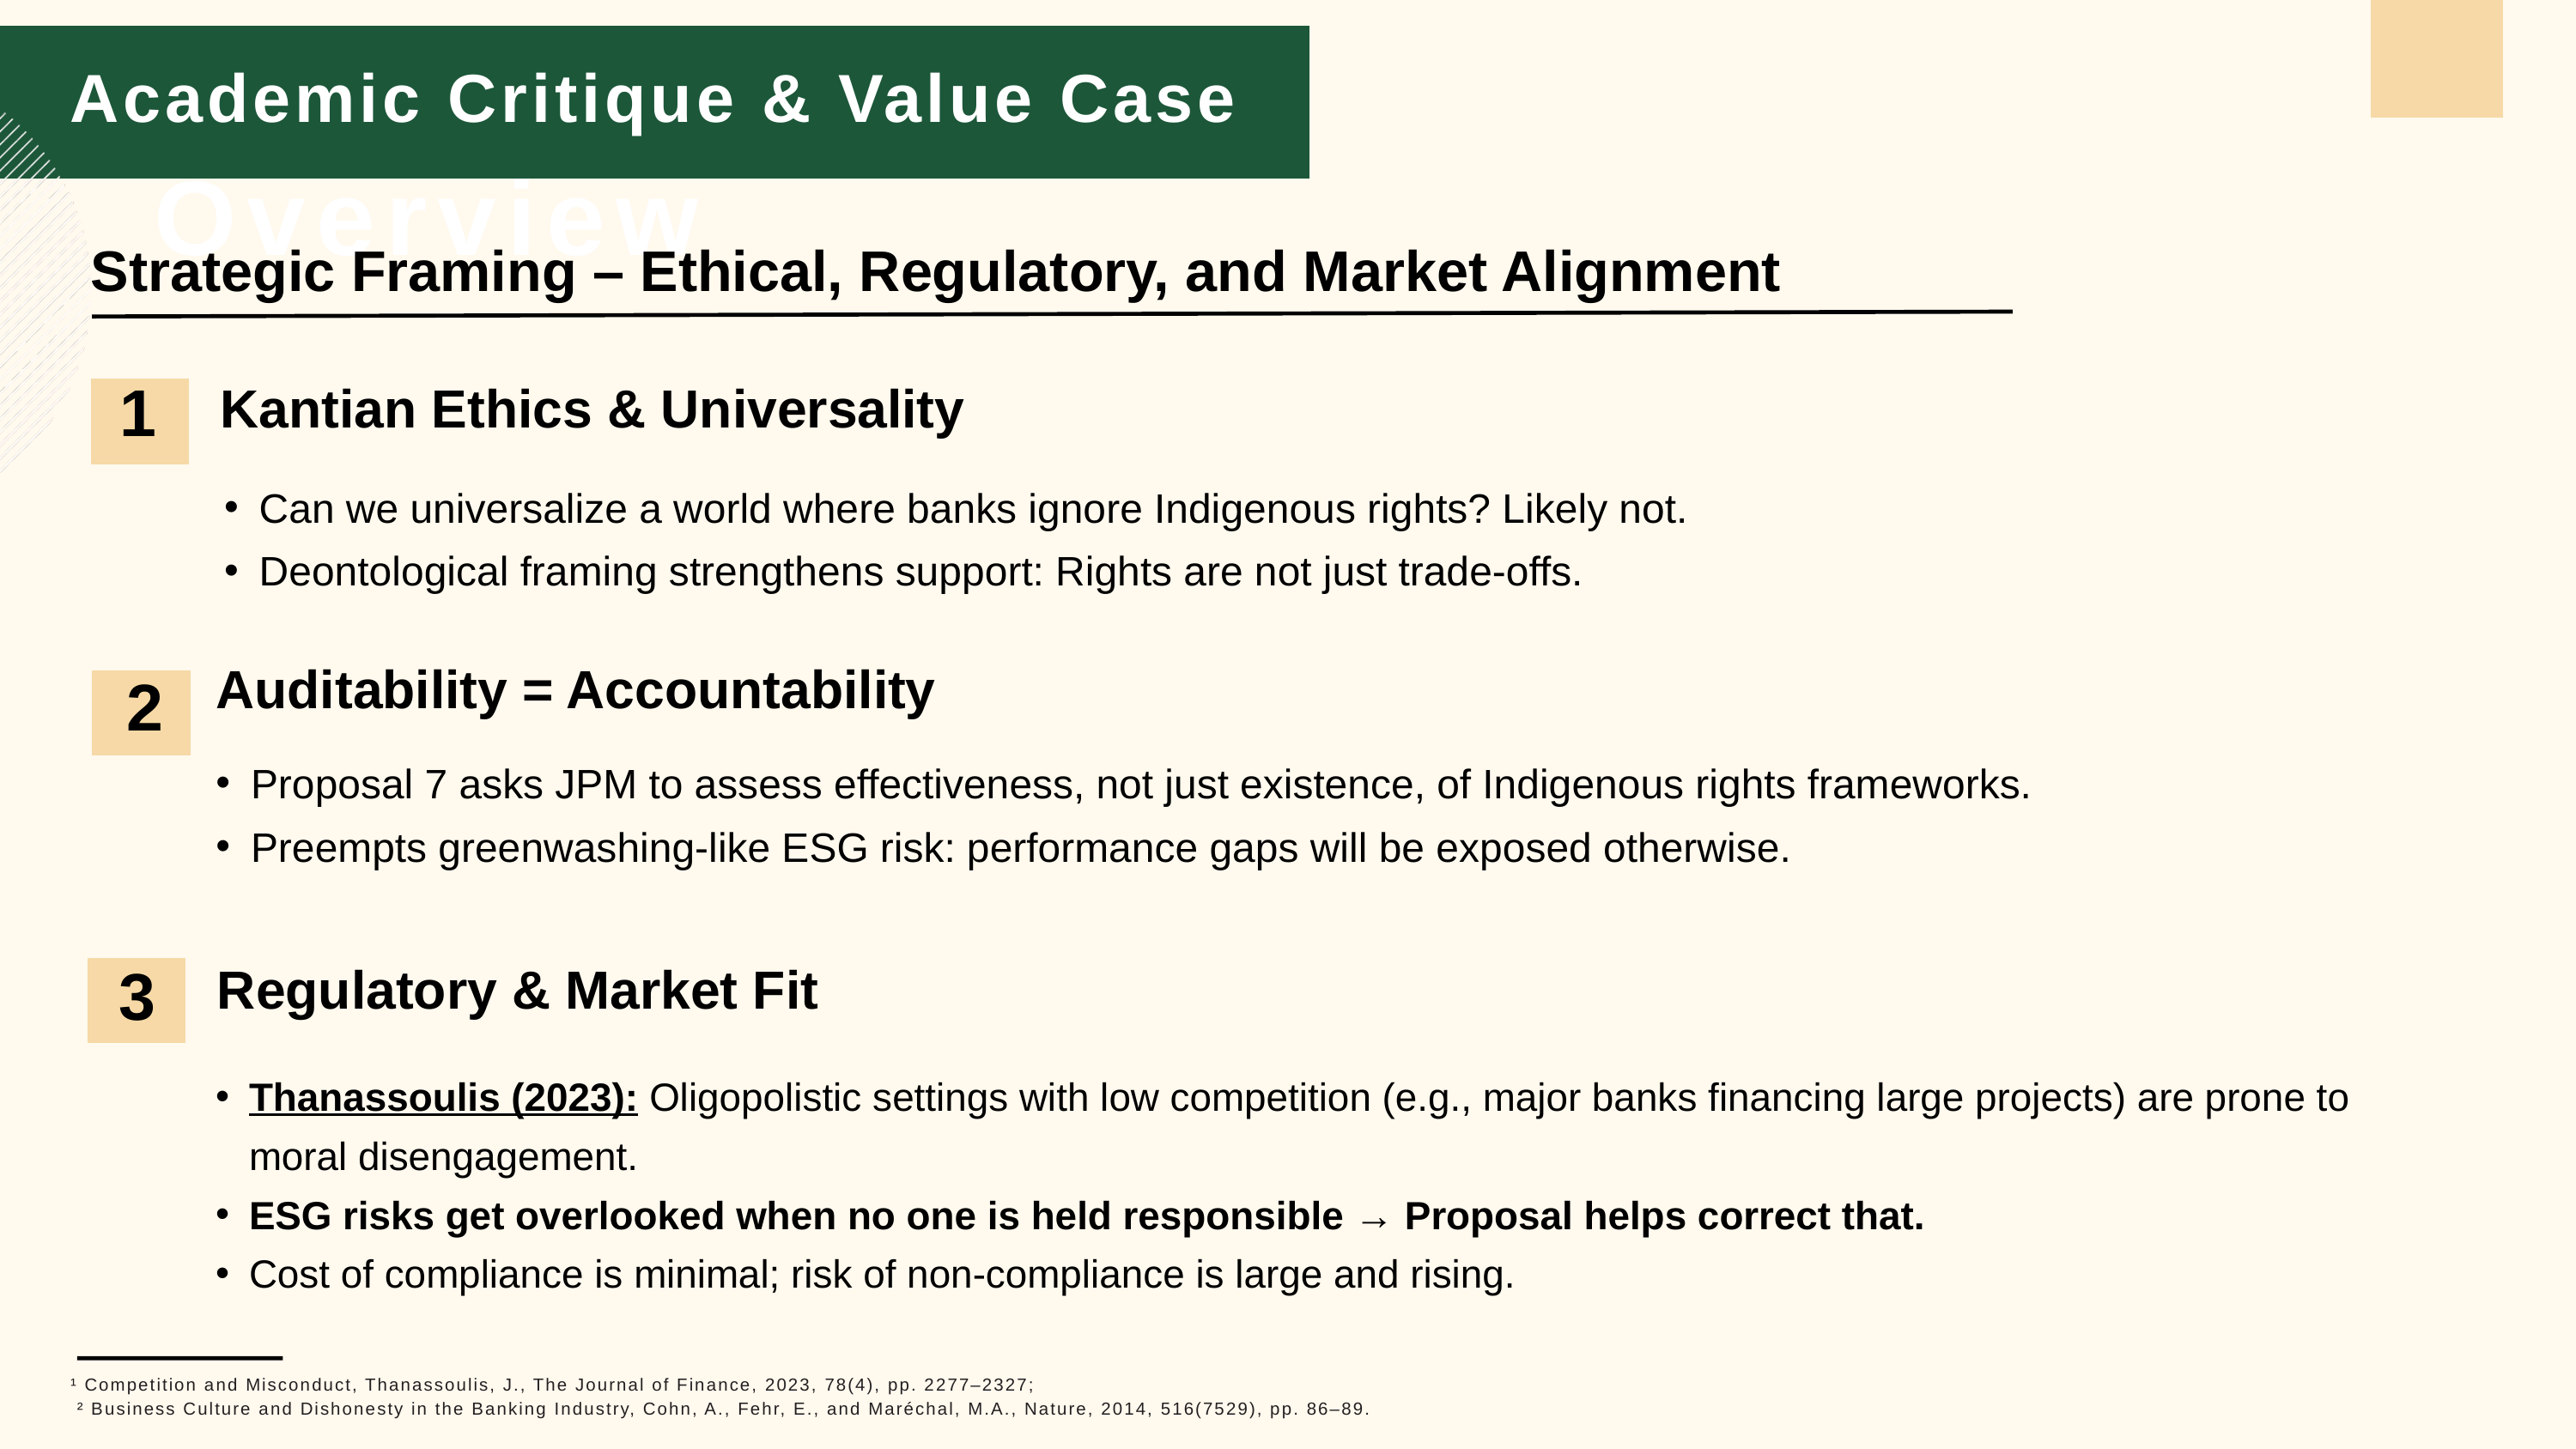

Academic Critique & Value Case

Overview
Strategic Framing – Ethical, Regulatory, and Market Alignment

1
Kantian Ethics & Universality

Can we universalize a world where banks ignore Indigenous rights? Likely not.
Deontological framing strengthens support: Rights are not just trade-offs.
Auditability = Accountability

2
Proposal 7 asks JPM to assess effectiveness, not just existence, of Indigenous rights frameworks.
Preempts greenwashing-like ESG risk: performance gaps will be exposed otherwise.

Regulatory & Market Fit

3
Thanassoulis (2023): Oligopolistic settings with low competition (e.g., major banks financing large projects) are prone to moral disengagement.
ESG risks get overlooked when no one is held responsible → Proposal helps correct that.
Cost of compliance is minimal; risk of non-compliance is large and rising.

¹ Competition and Misconduct, Thanassoulis, J., The Journal of Finance, 2023, 78(4), pp. 2277–2327;
 ² Business Culture and Dishonesty in the Banking Industry, Cohn, A., Fehr, E., and Maréchal, M.A., Nature, 2014, 516(7529), pp. 86–89.